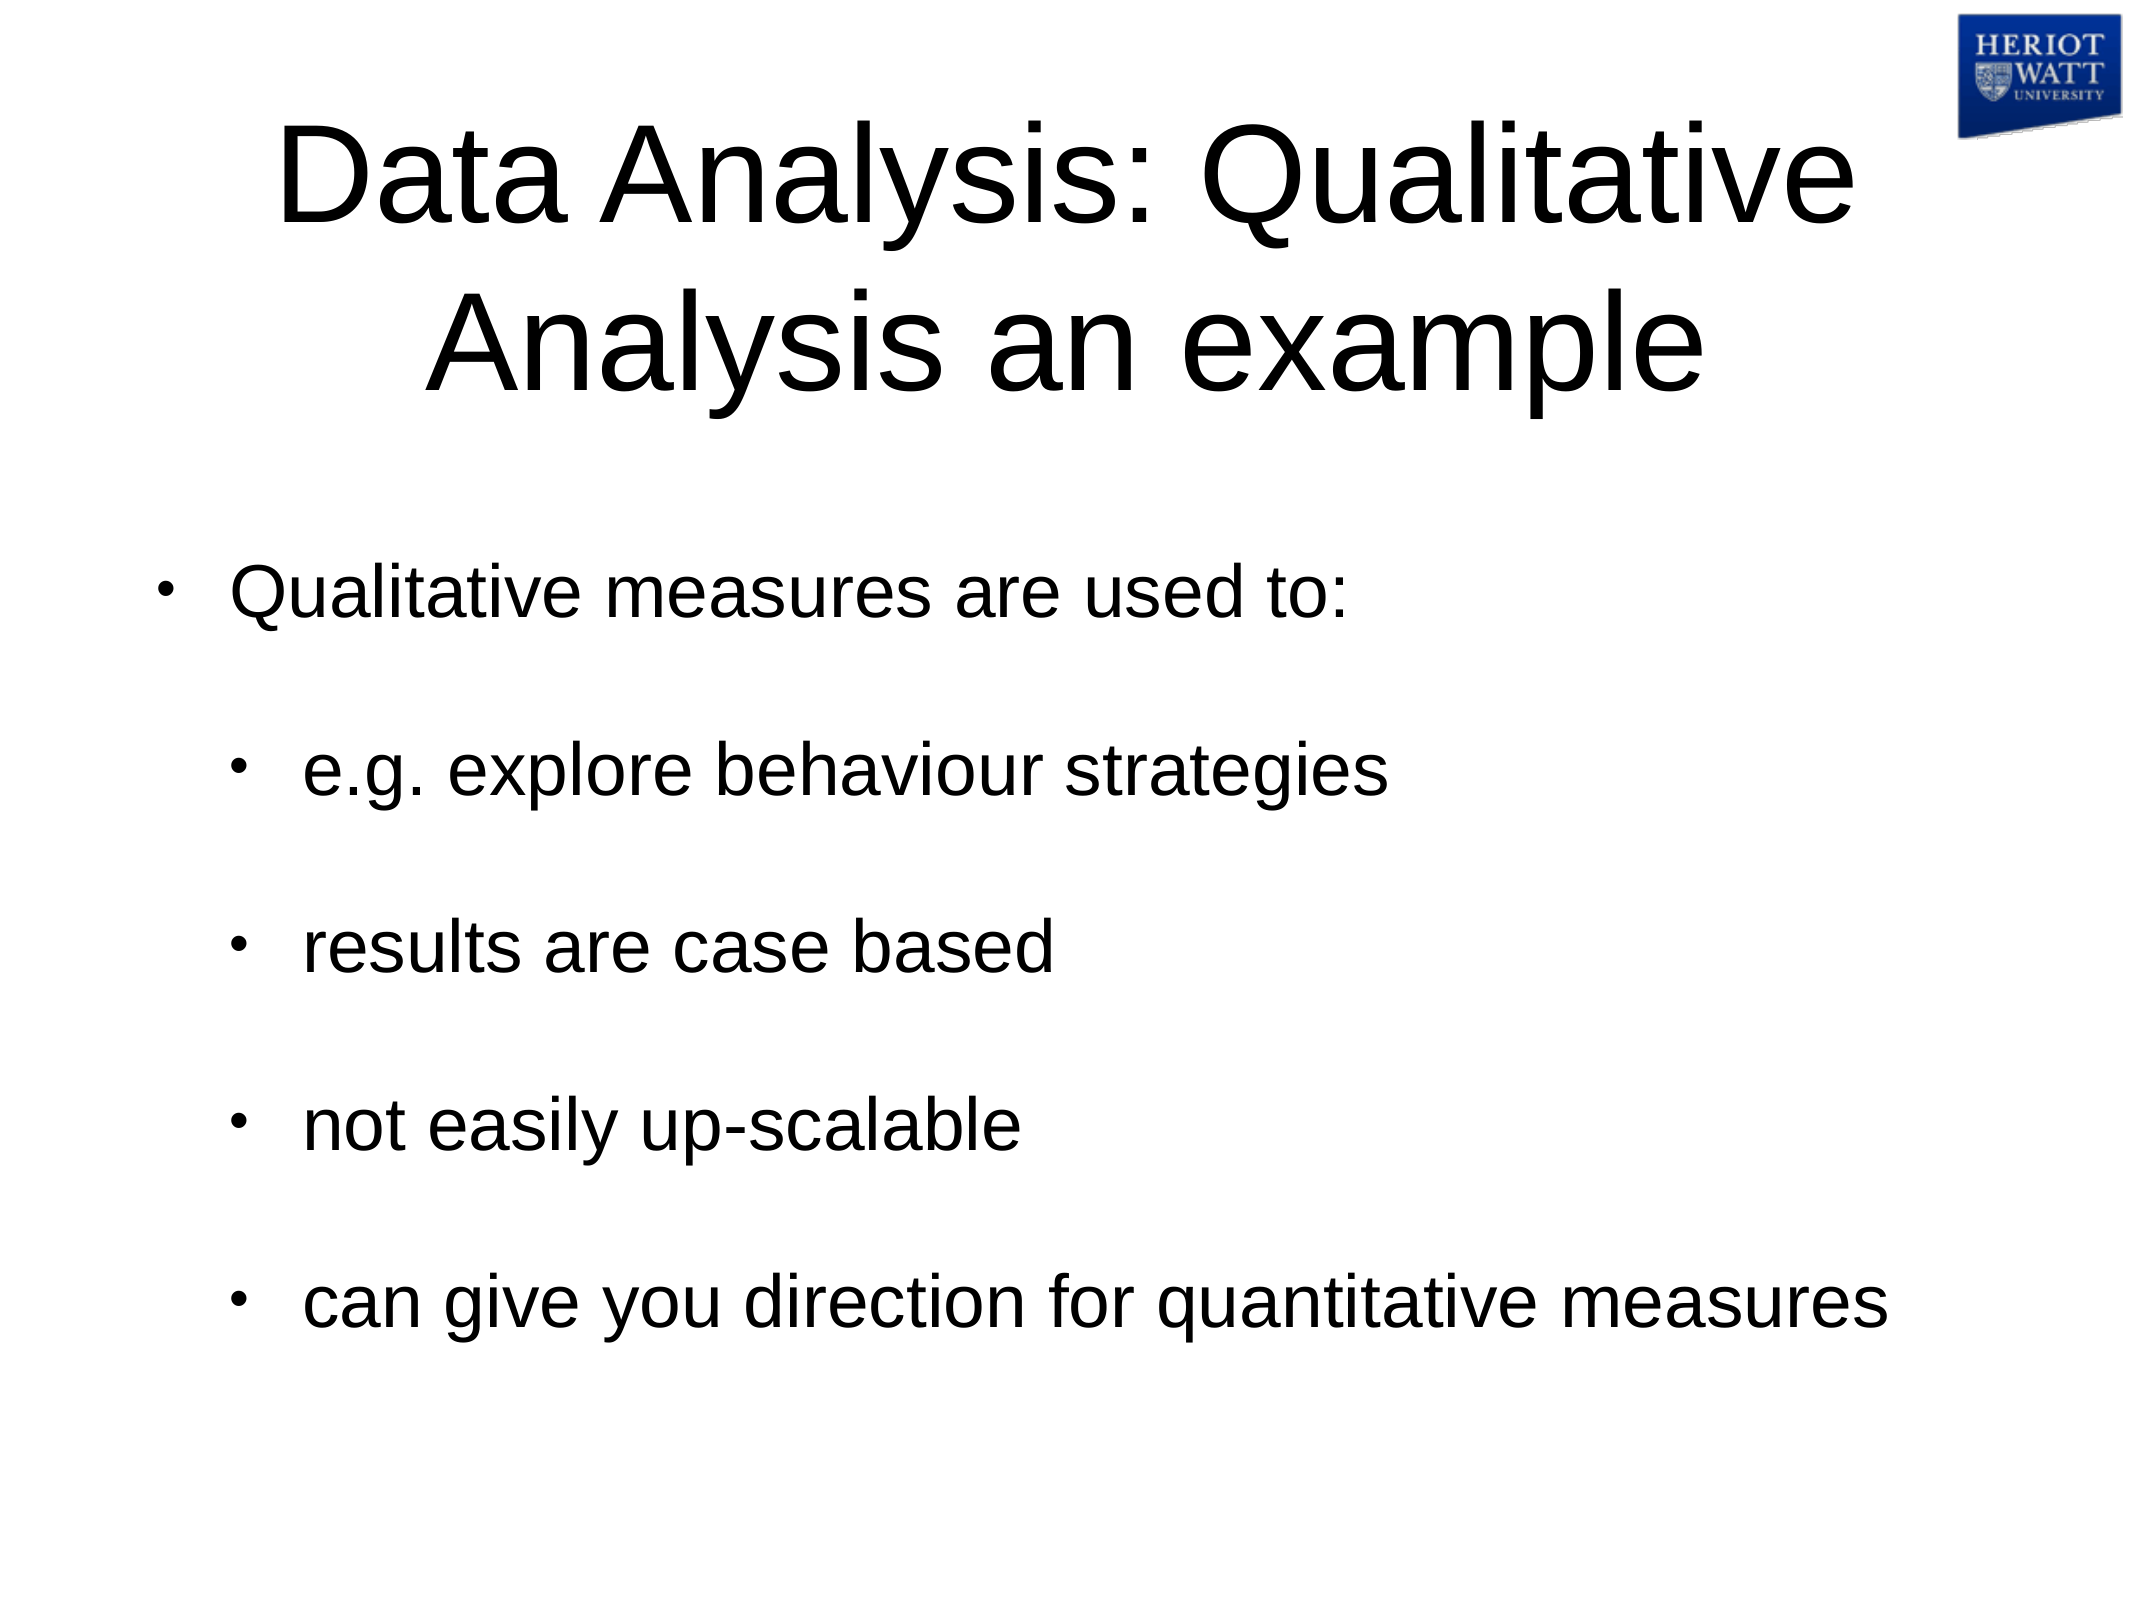

# Data Analysis: Qualitative Analysis an example
Qualitative measures are used to:
e.g. explore behaviour strategies
results are case based
not easily up-scalable
can give you direction for quantitative measures